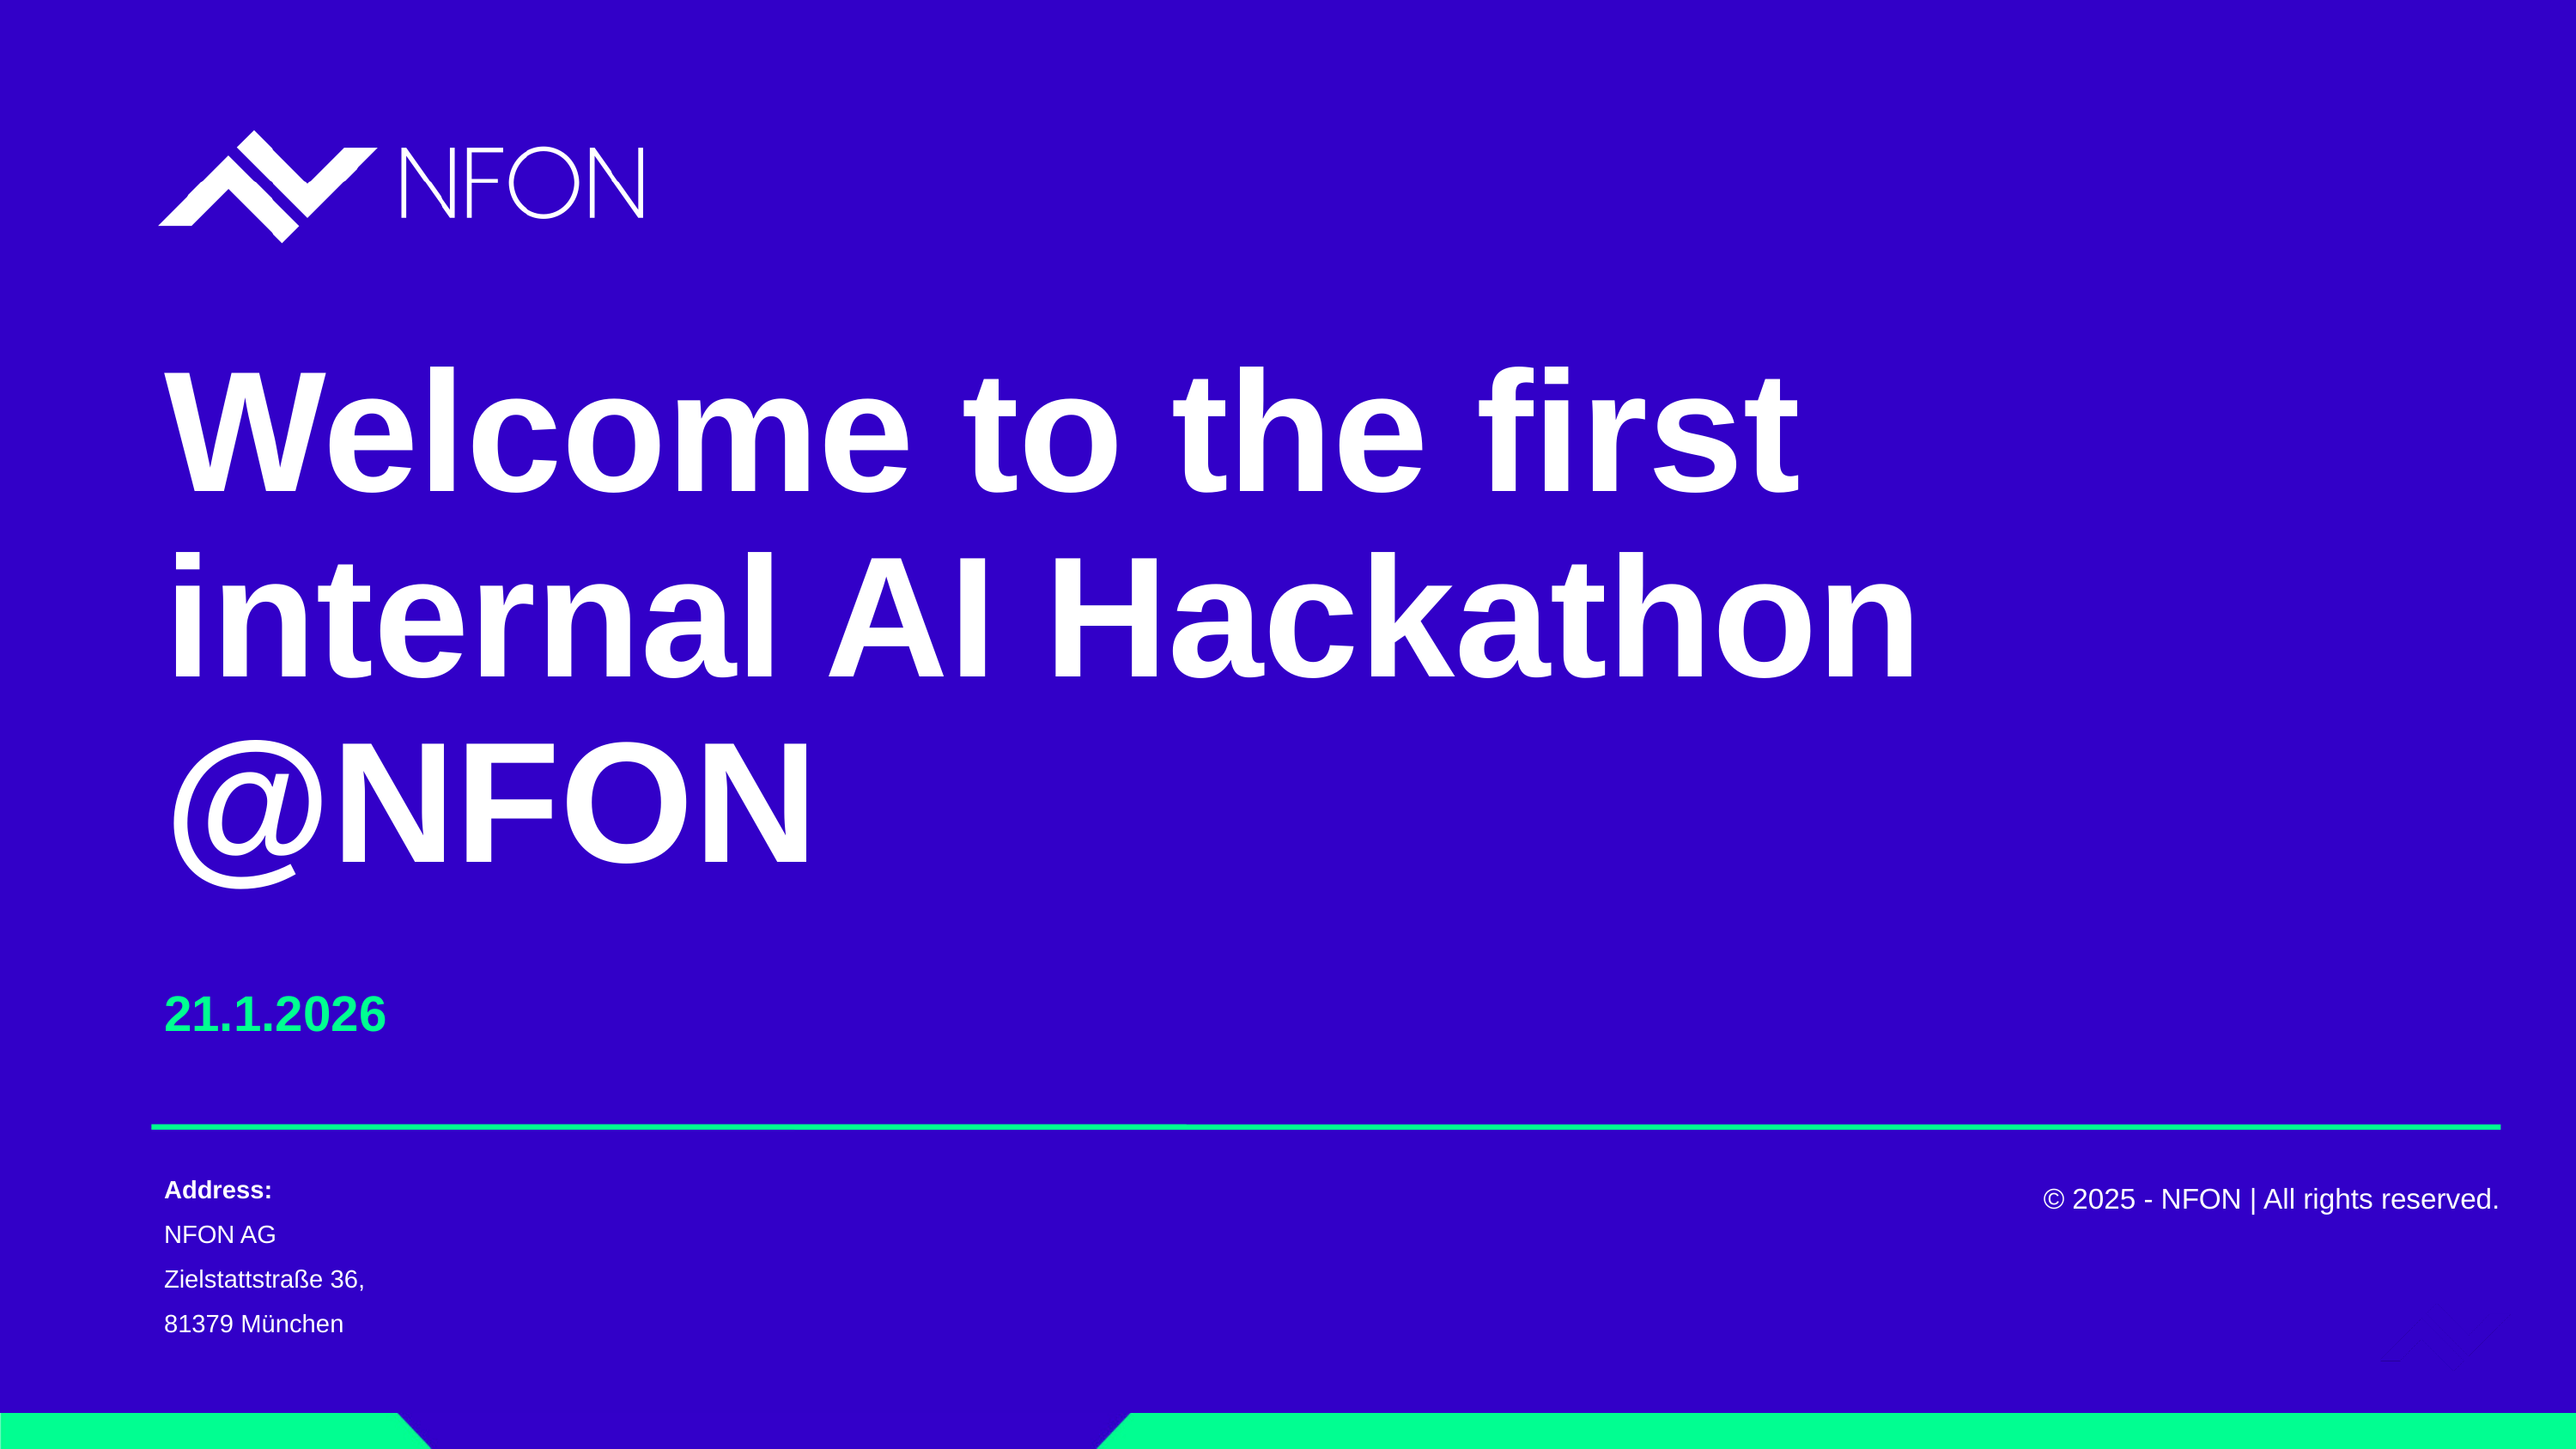

# Welcome to the first internal AI Hackathon @NFON
21.1.2026
Address:
NFON AG
Zielstattstraße 36,
81379 München